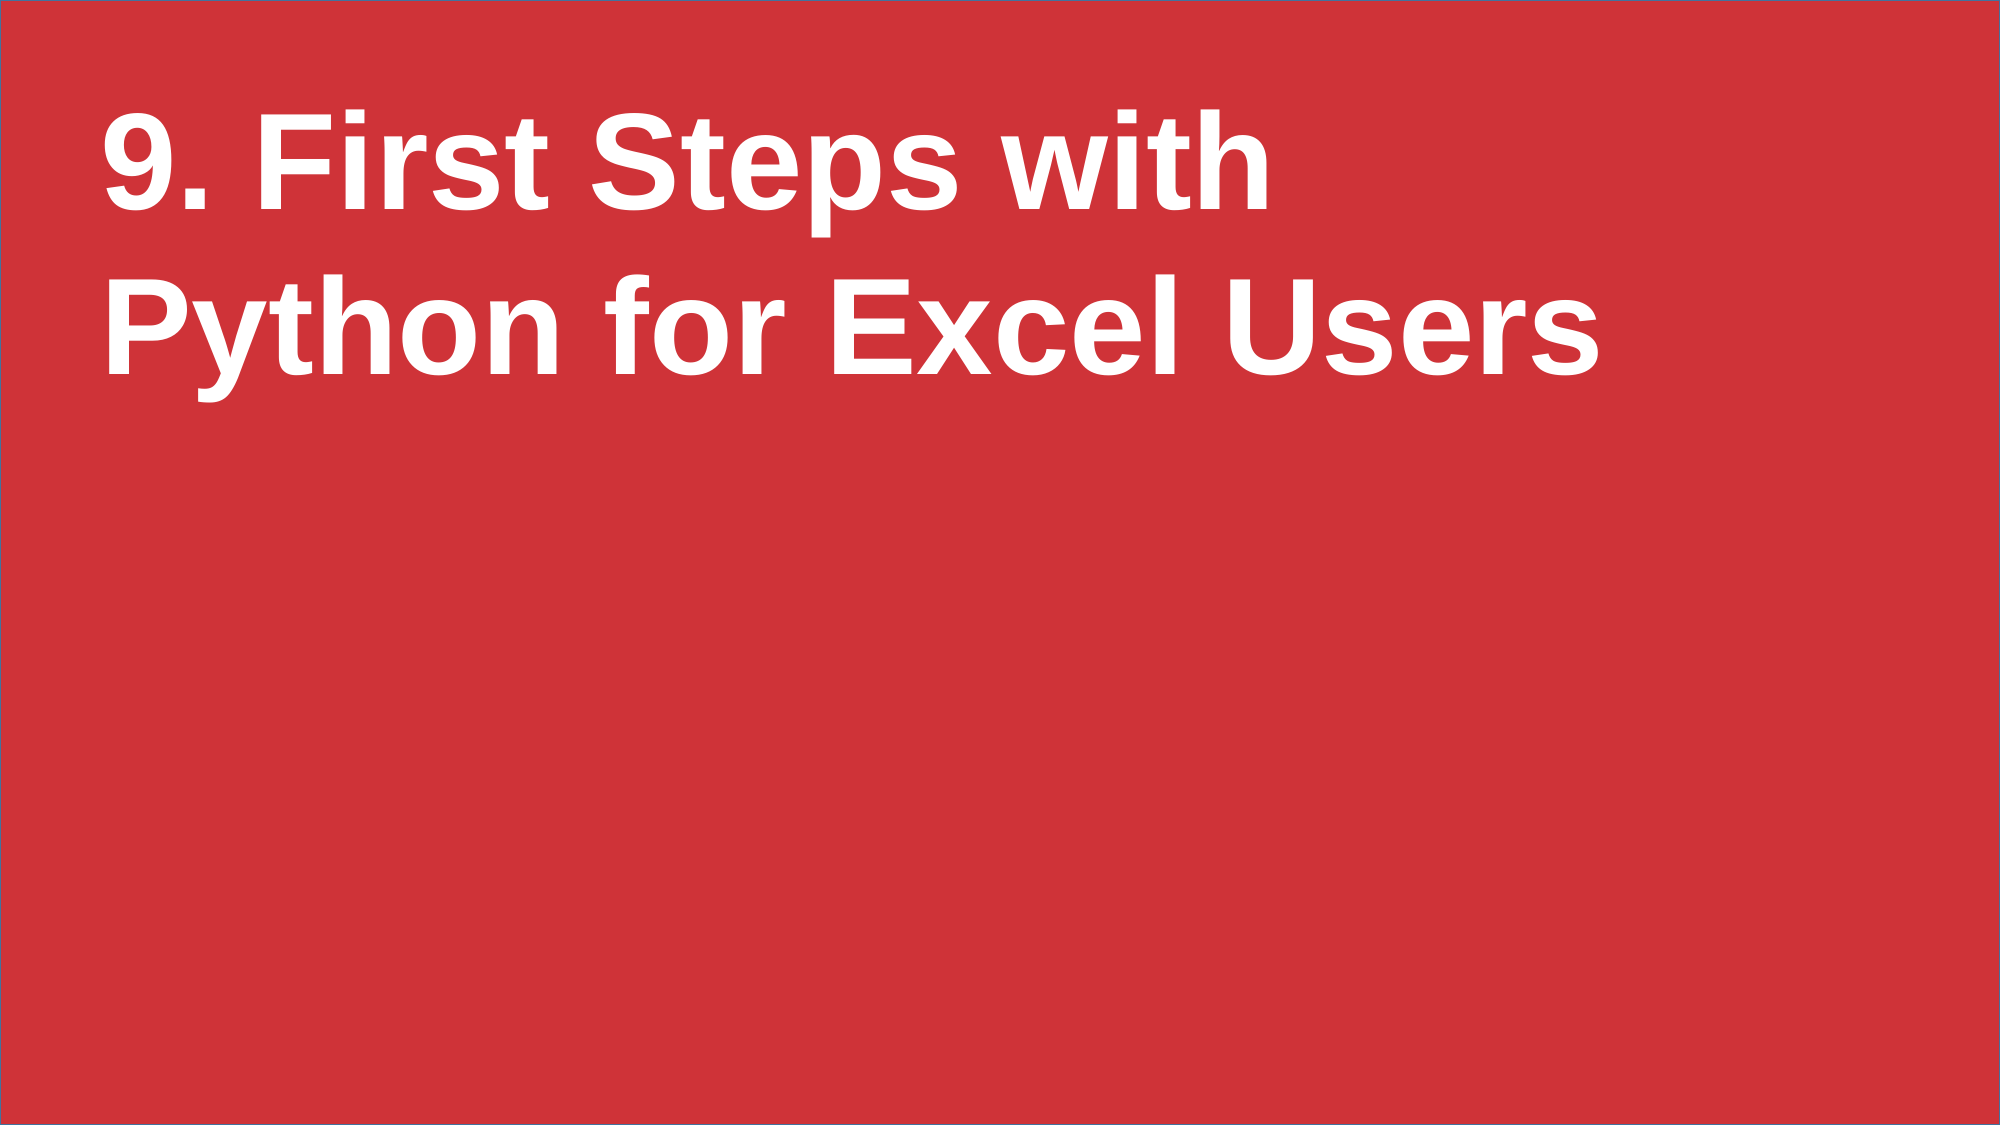

9. First Steps with Python for Excel Users